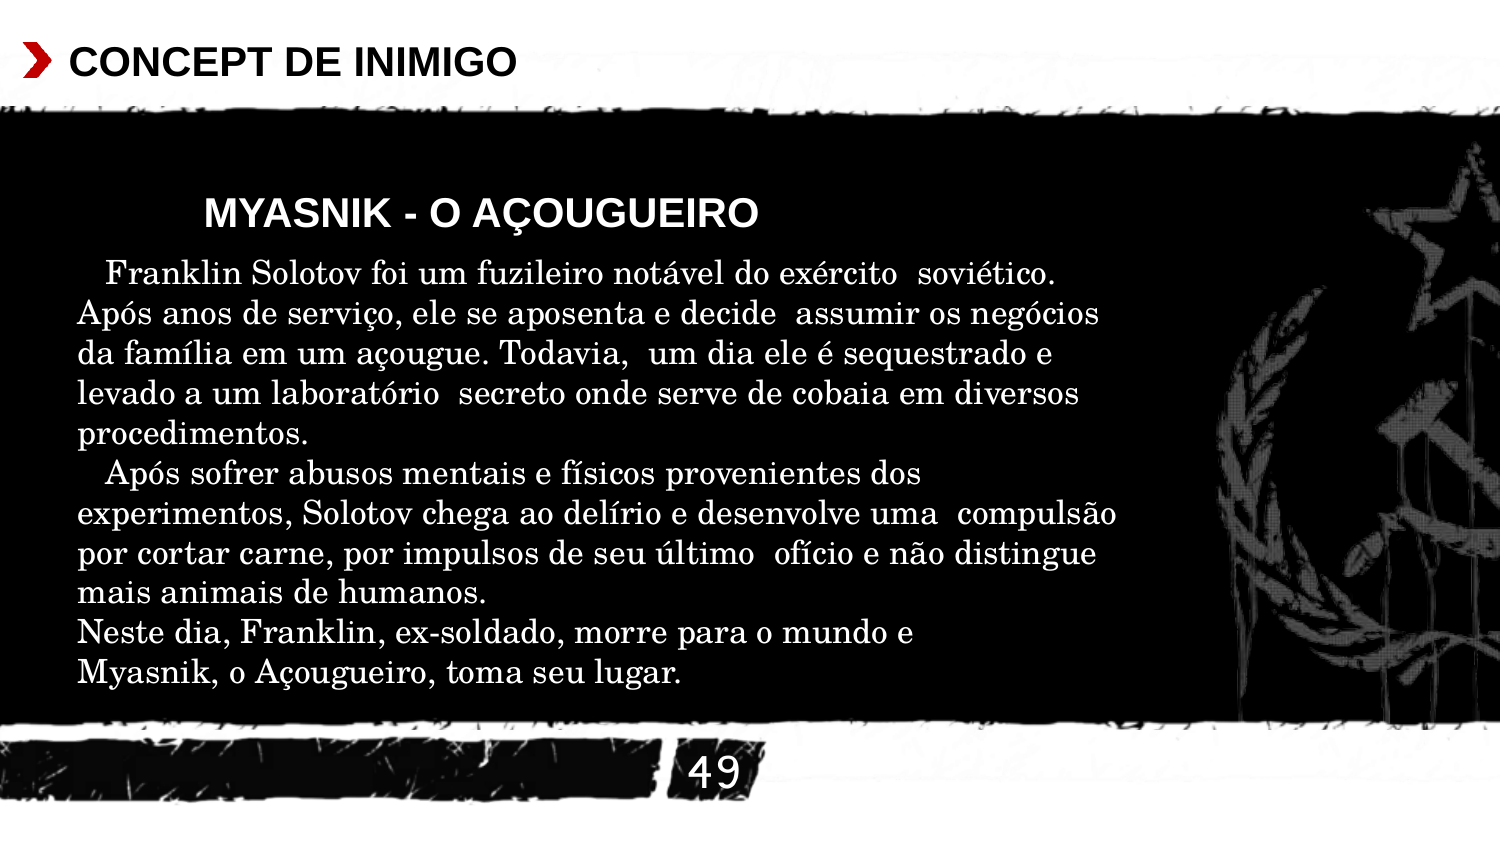

# CONCEPT DE INIMIGO

	MYASNIK - O AÇOUGUEIRO
Franklin Solotov foi um fuzileiro notável do exército  soviético. Após anos de serviço, ele se aposenta e decide  assumir os negócios da família em um açougue. Todavia,  um dia ele é sequestrado e levado a um laboratório  secreto onde serve de cobaia em diversos procedimentos.
Após sofrer abusos mentais e físicos provenientes dos  experimentos, Solotov chega ao delírio e desenvolve uma  compulsão por cortar carne, por impulsos de seu último  ofício e não distingue mais animais de humanos.
Neste dia, Franklin, ex-soldado, morre para o mundo e
Myasnik, o Açougueiro, toma seu lugar.

49